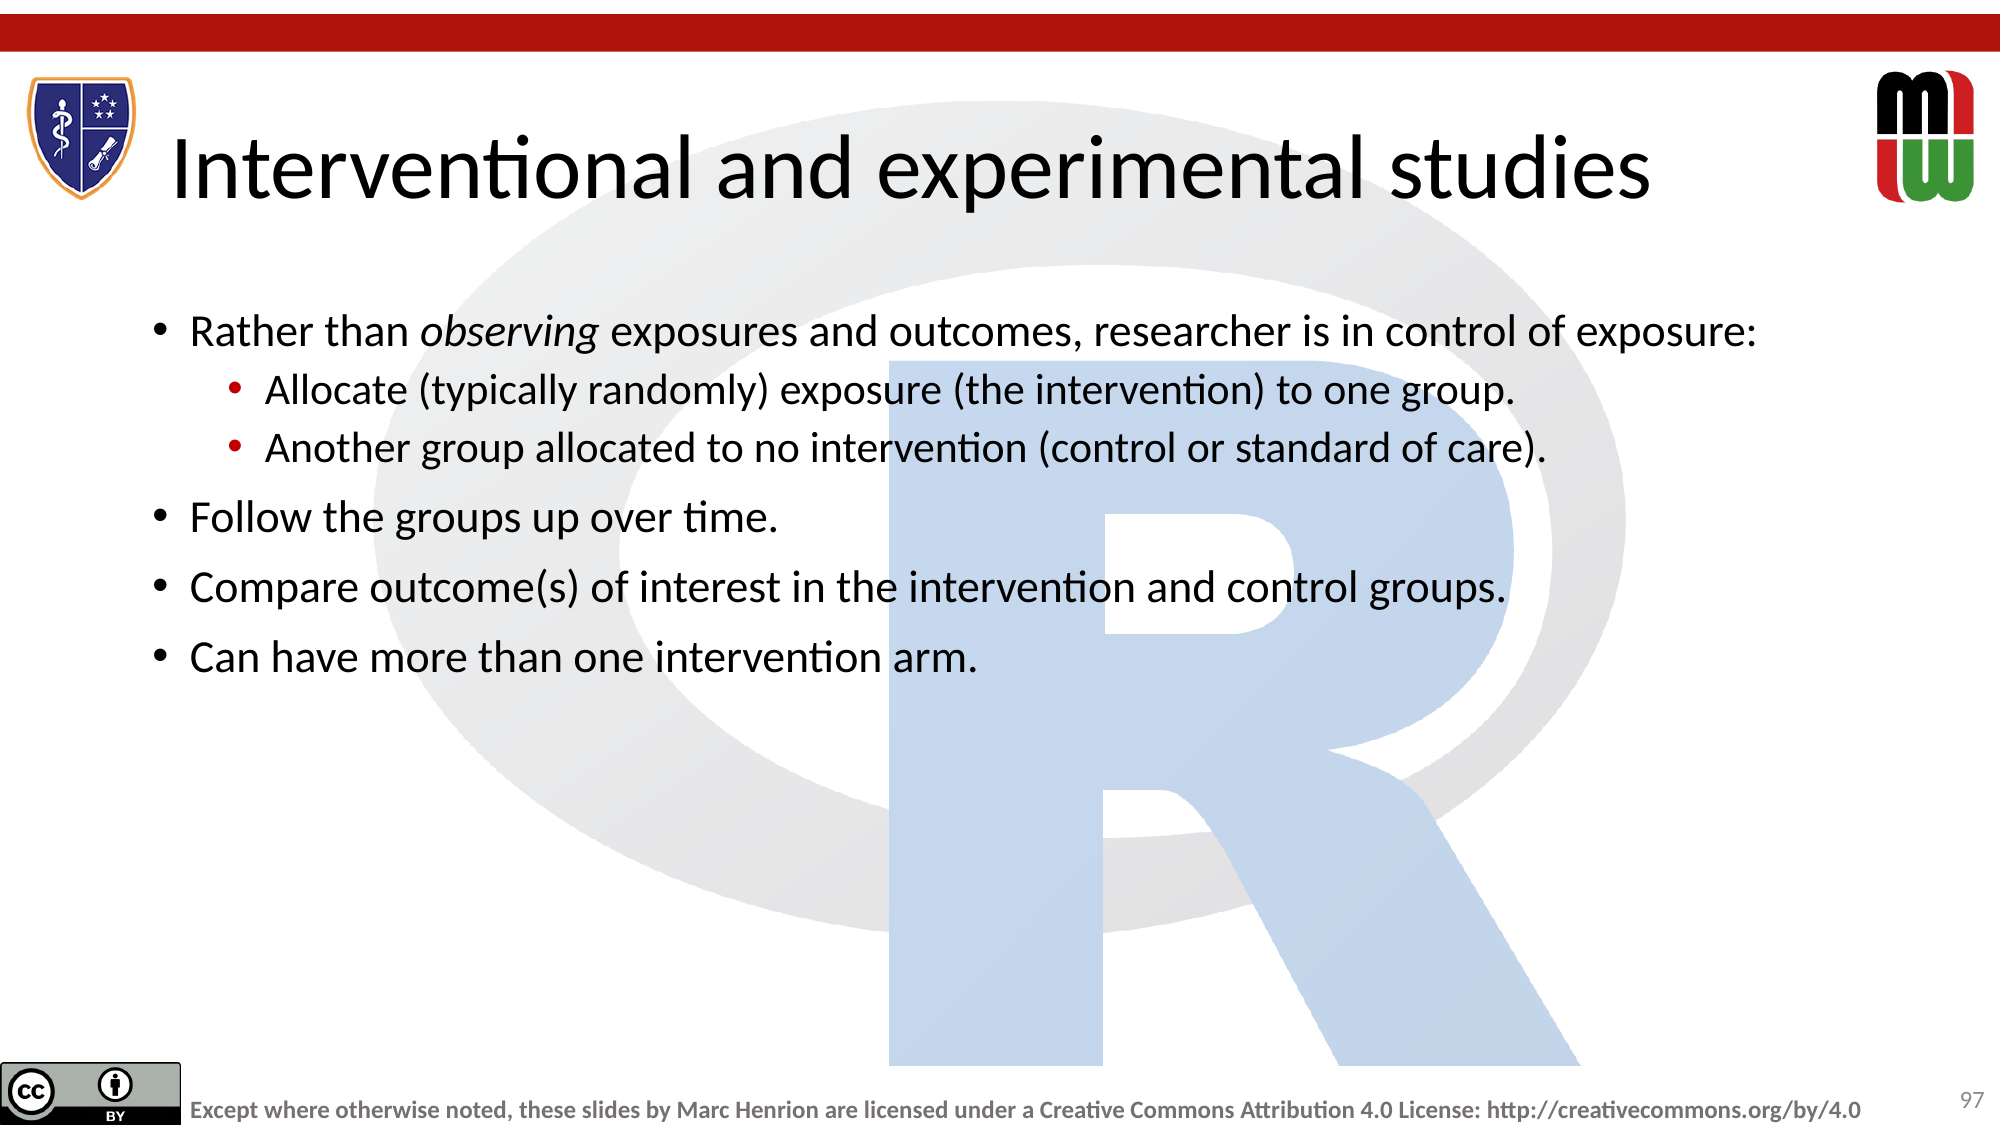

# Interventional and experimental studies
Rather than observing exposures and outcomes, researcher is in control of exposure:
Allocate (typically randomly) exposure (the intervention) to one group.
Another group allocated to no intervention (control or standard of care).
Follow the groups up over time.
Compare outcome(s) of interest in the intervention and control groups.
Can have more than one intervention arm.
97